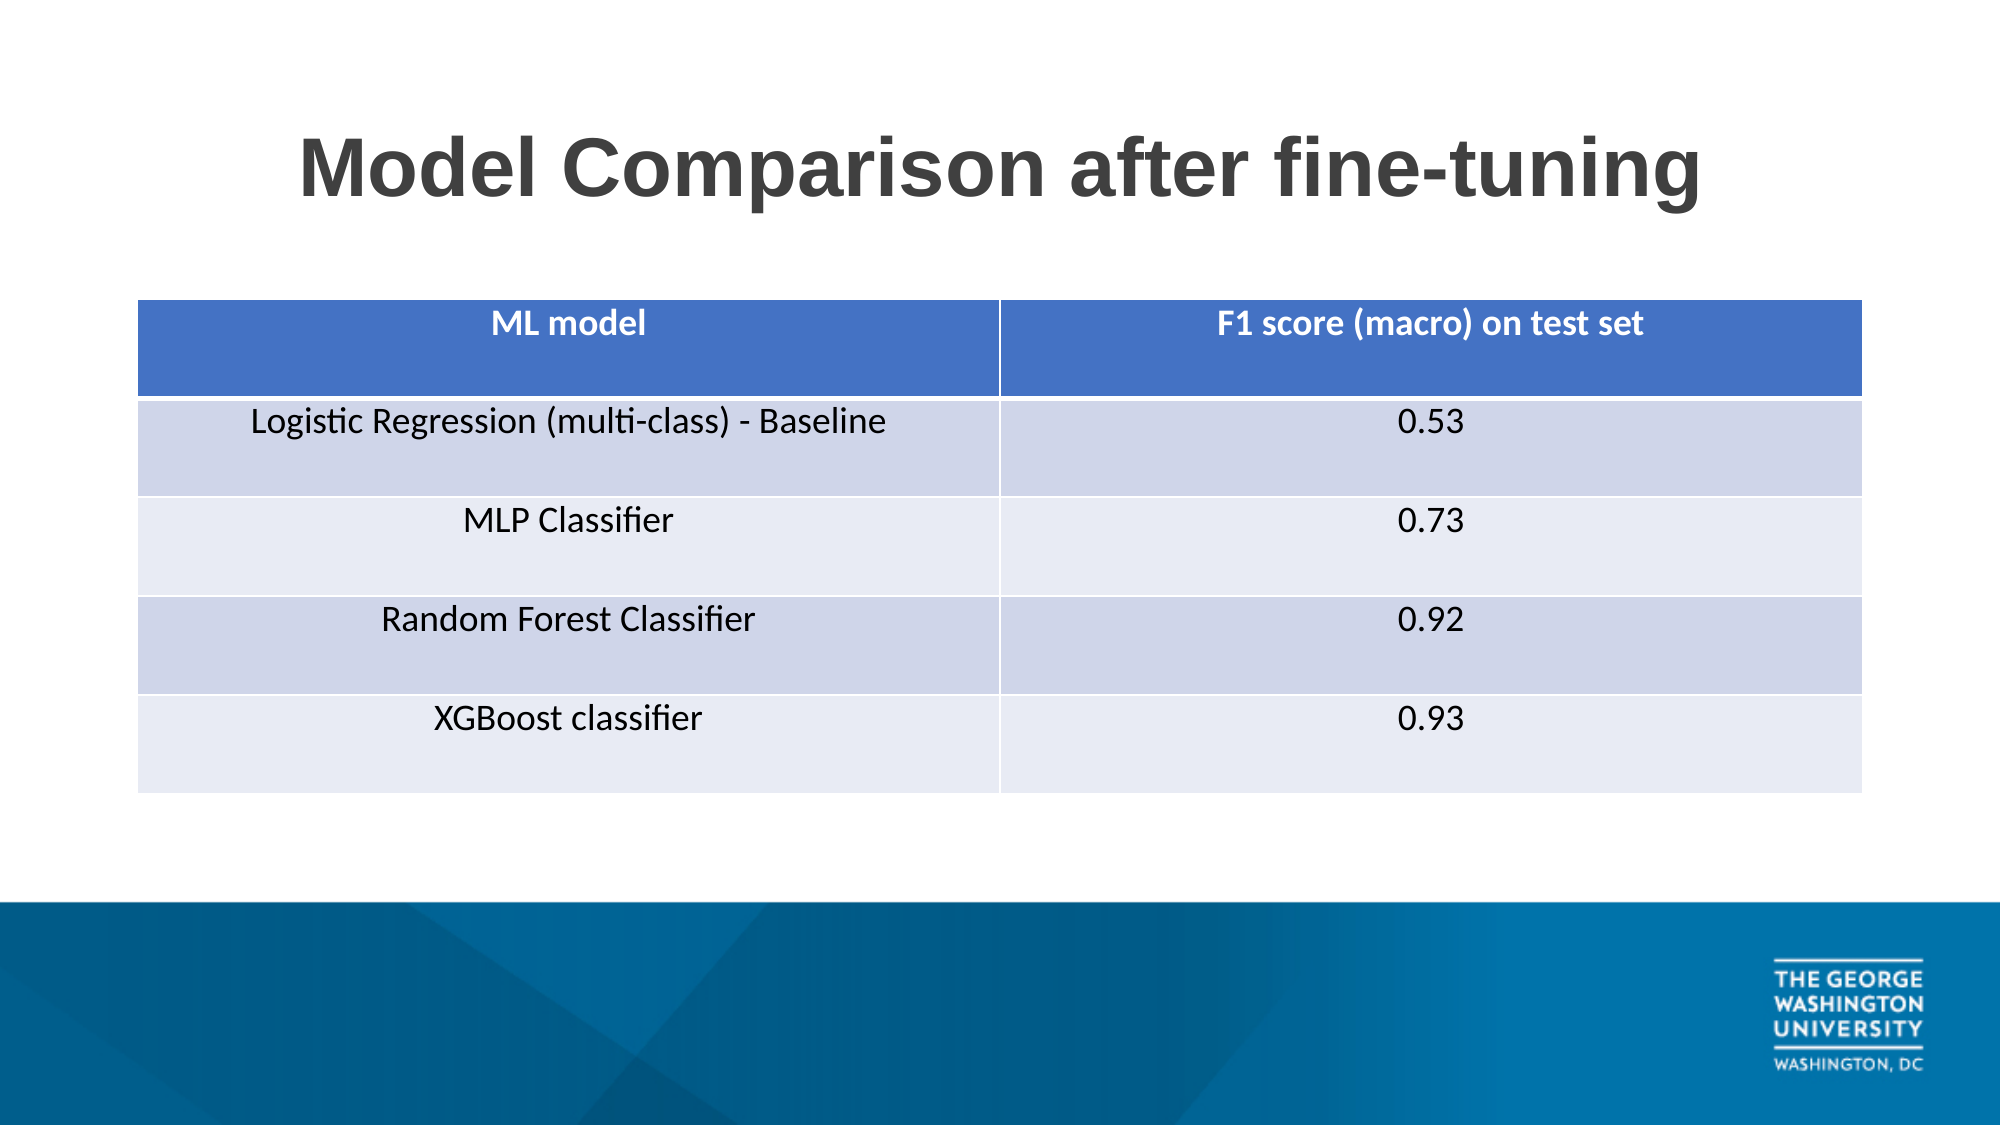

# Model Comparison after fine-tuning
| ML model | F1 score (macro) on test set |
| --- | --- |
| Logistic Regression (multi-class) - Baseline | 0.53 |
| MLP Classifier | 0.73 |
| Random Forest Classifier | 0.92 |
| XGBoost classifier | 0.93 |